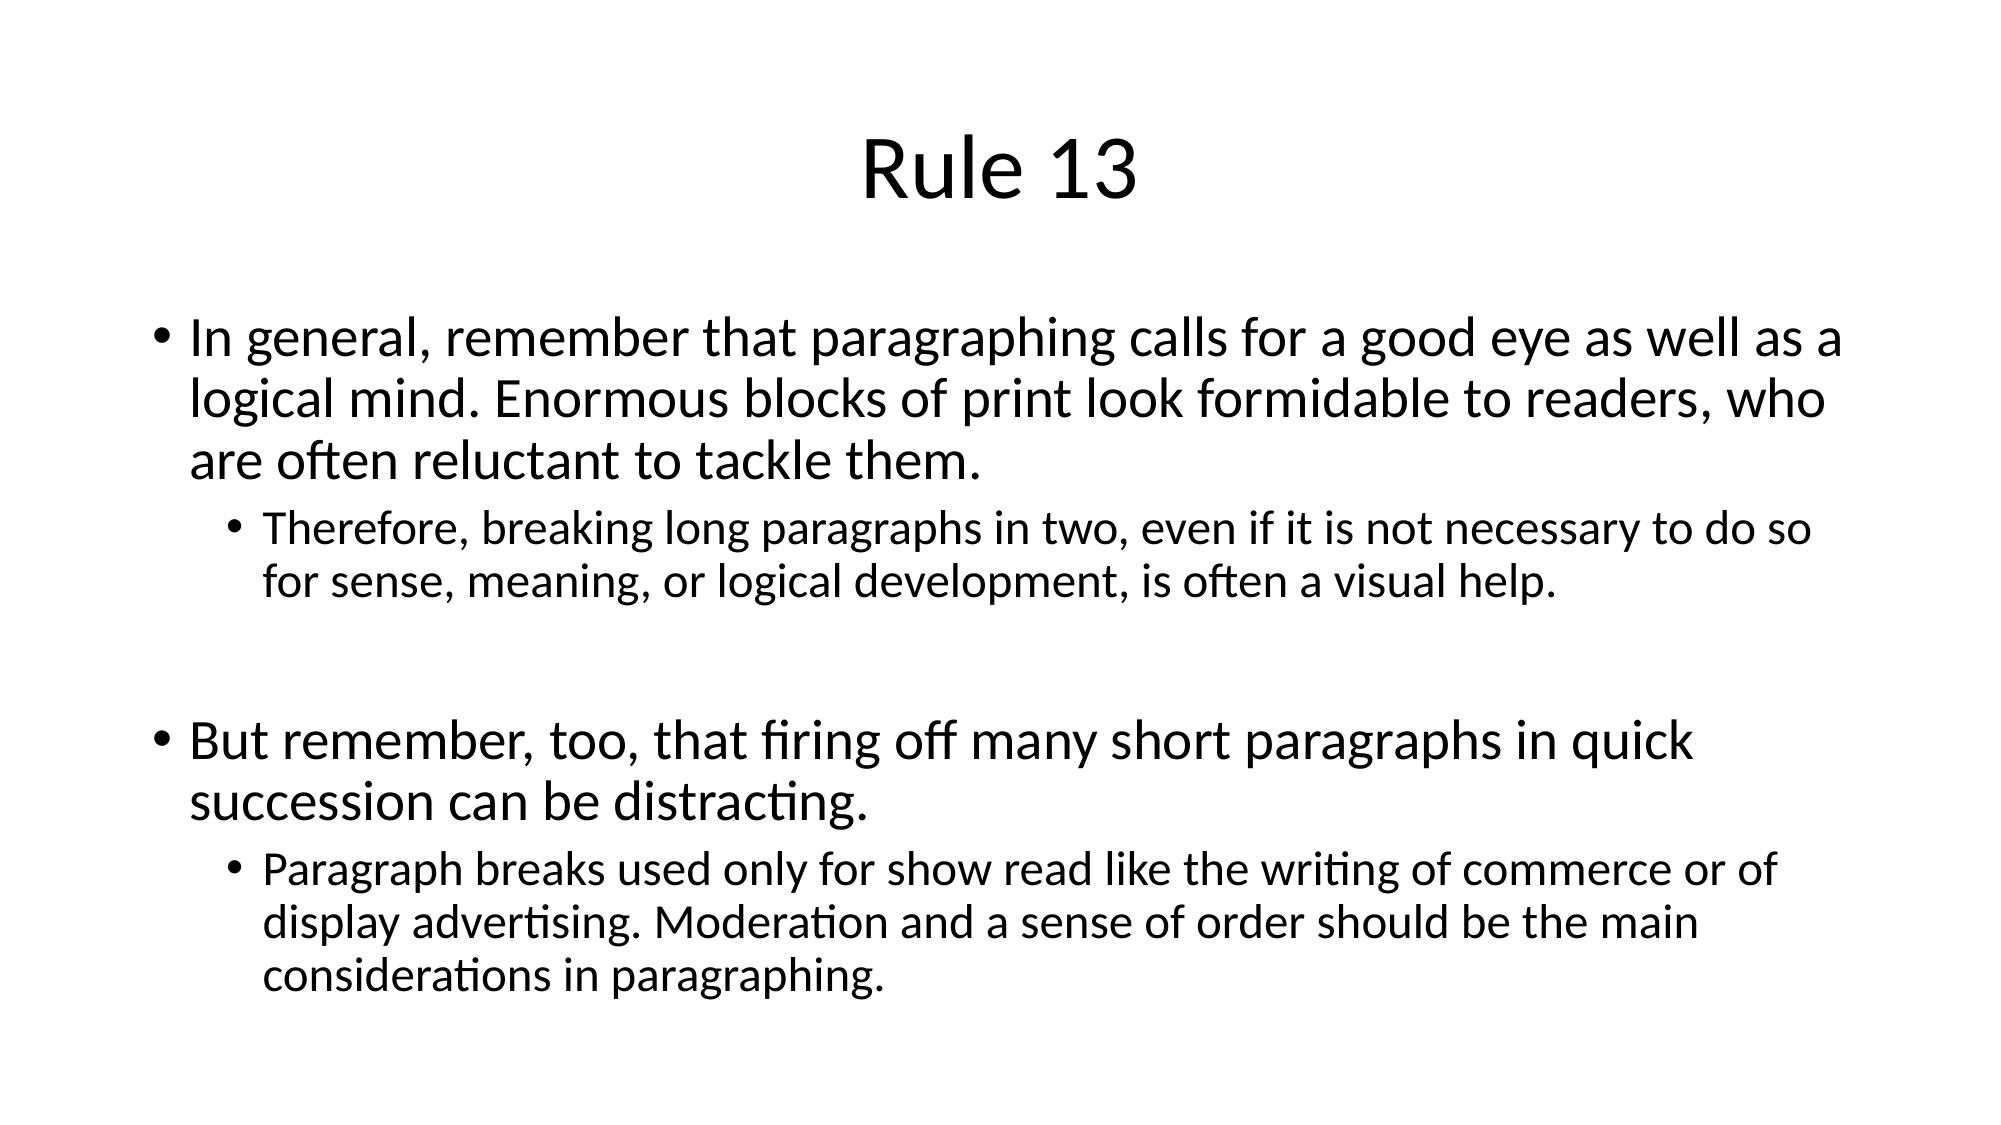

# Rule 13
In general, remember that paragraphing calls for a good eye as well as a logical mind. Enormous blocks of print look formidable to readers, who are often reluctant to tackle them.
Therefore, breaking long paragraphs in two, even if it is not necessary to do so for sense, meaning, or logical development, is often a visual help.

But remember, too, that firing off many short paragraphs in quick succession can be distracting.
Paragraph breaks used only for show read like the writing of commerce or of display advertising. Moderation and a sense of order should be the main considerations in paragraphing.